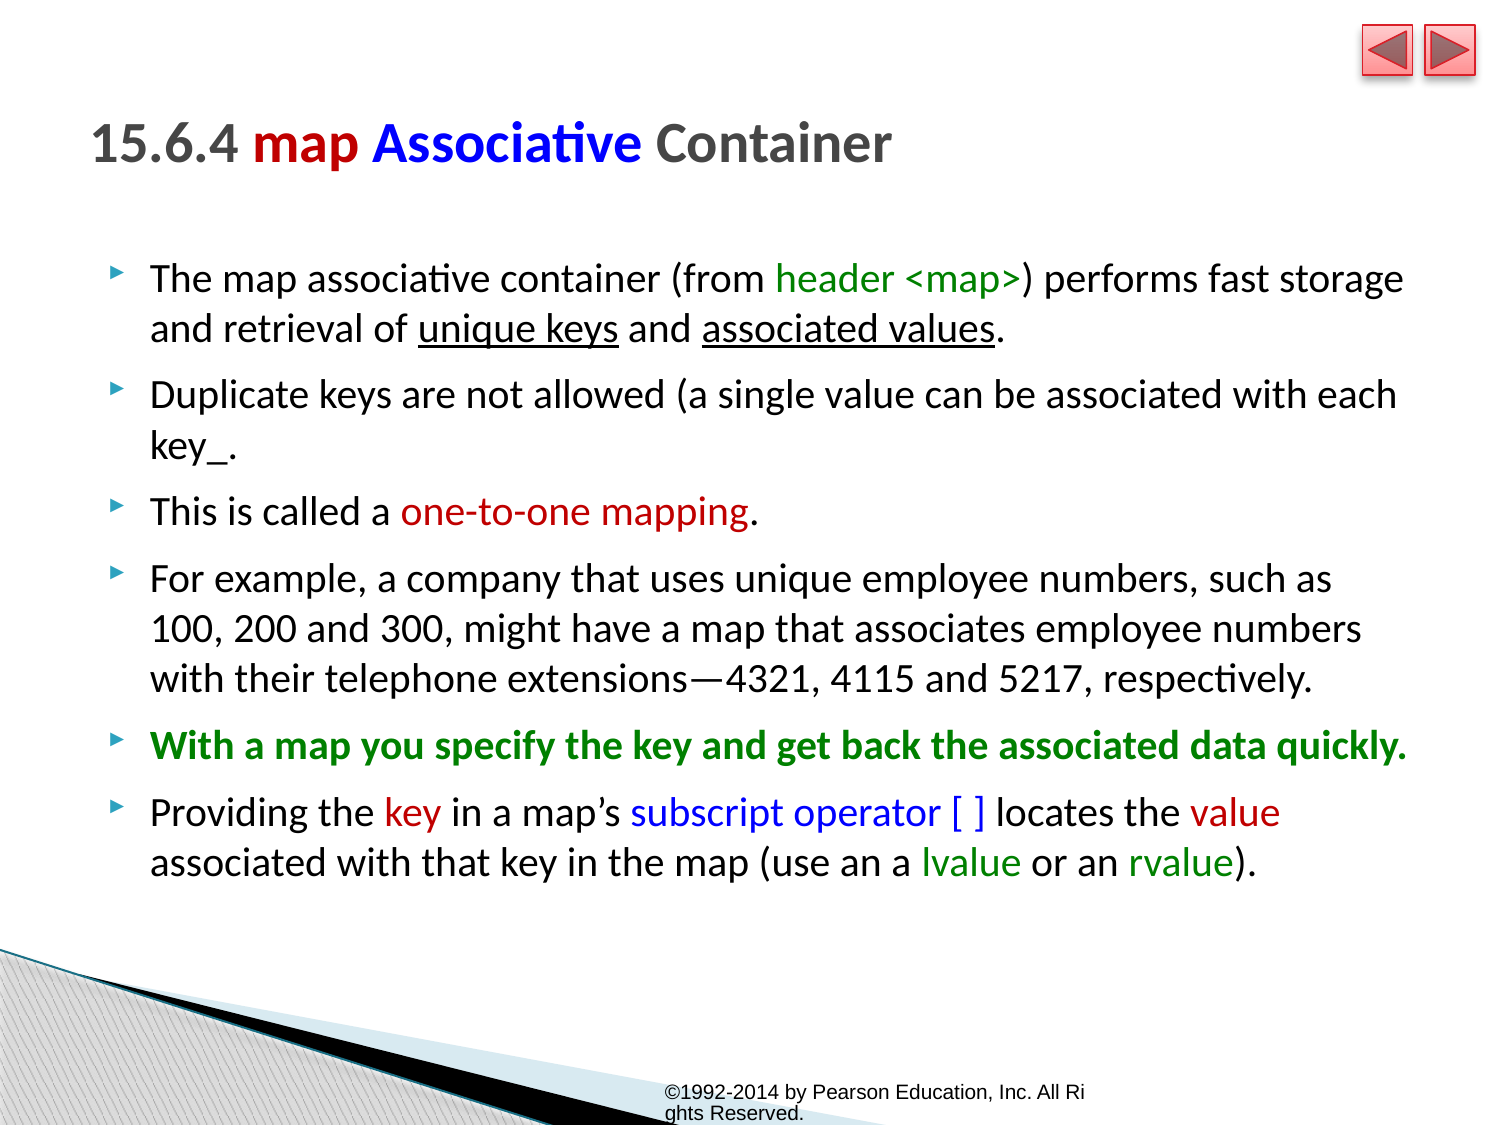

# 15.6.4 map Associative Container
The map associative container (from header <map>) performs fast storage and retrieval of unique keys and associated values.
Duplicate keys are not allowed (a single value can be associated with each key_.
This is called a one-to-one mapping.
For example, a company that uses unique employee numbers, such as 100, 200 and 300, might have a map that associates employee numbers with their telephone extensions—4321, 4115 and 5217, respectively.
With a map you specify the key and get back the associated data quickly.
Providing the key in a map’s subscript operator [ ] locates the value associated with that key in the map (use an a lvalue or an rvalue).
©1992-2014 by Pearson Education, Inc. All Rights Reserved.